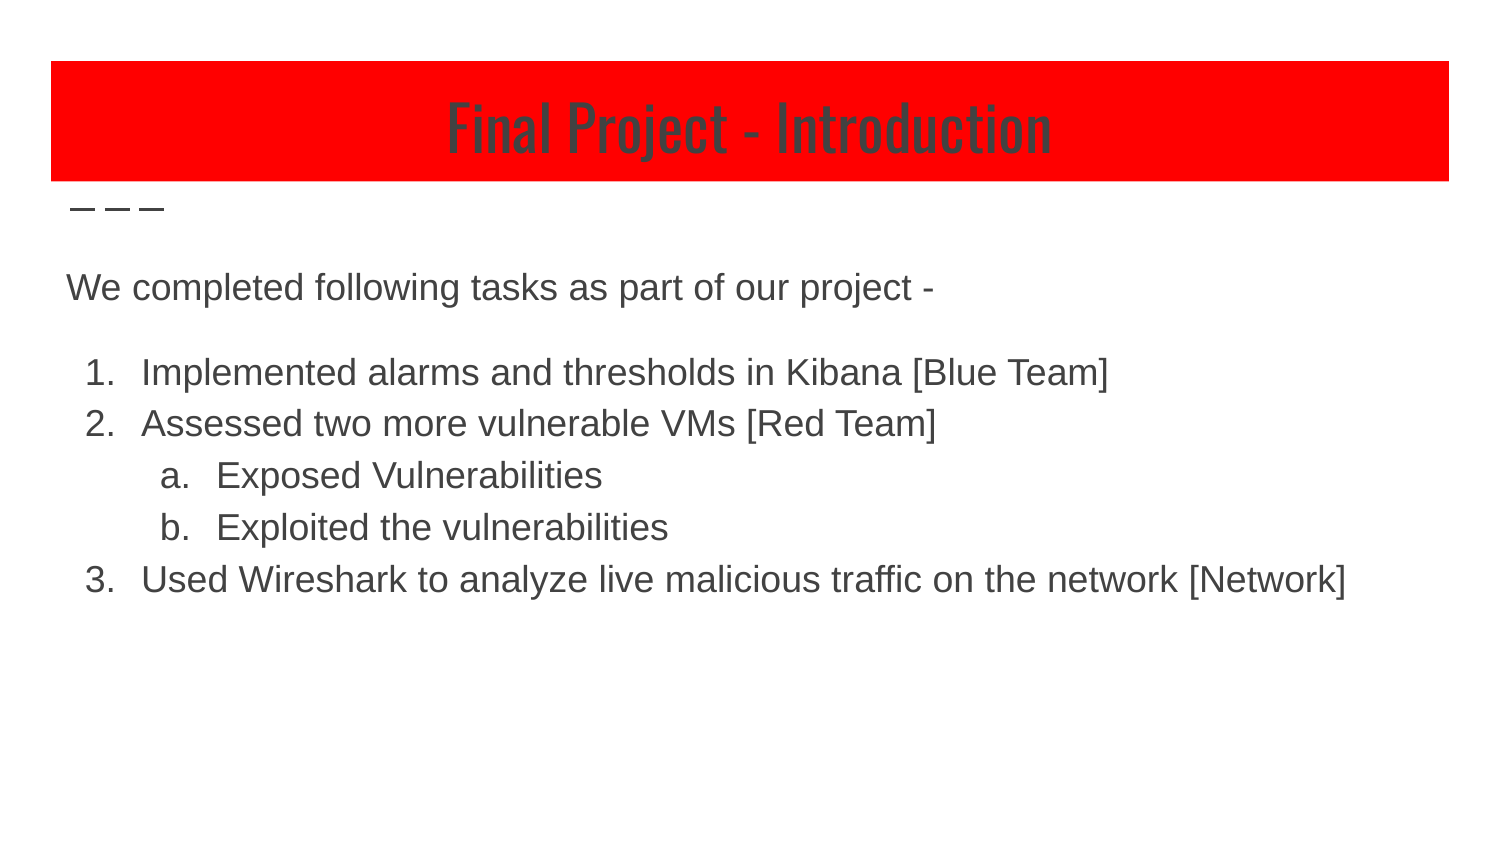

# Final Project - Introduction
We completed following tasks as part of our project -
Implemented alarms and thresholds in Kibana [Blue Team]
Assessed two more vulnerable VMs [Red Team]
Exposed Vulnerabilities
Exploited the vulnerabilities
Used Wireshark to analyze live malicious traffic on the network [Network]